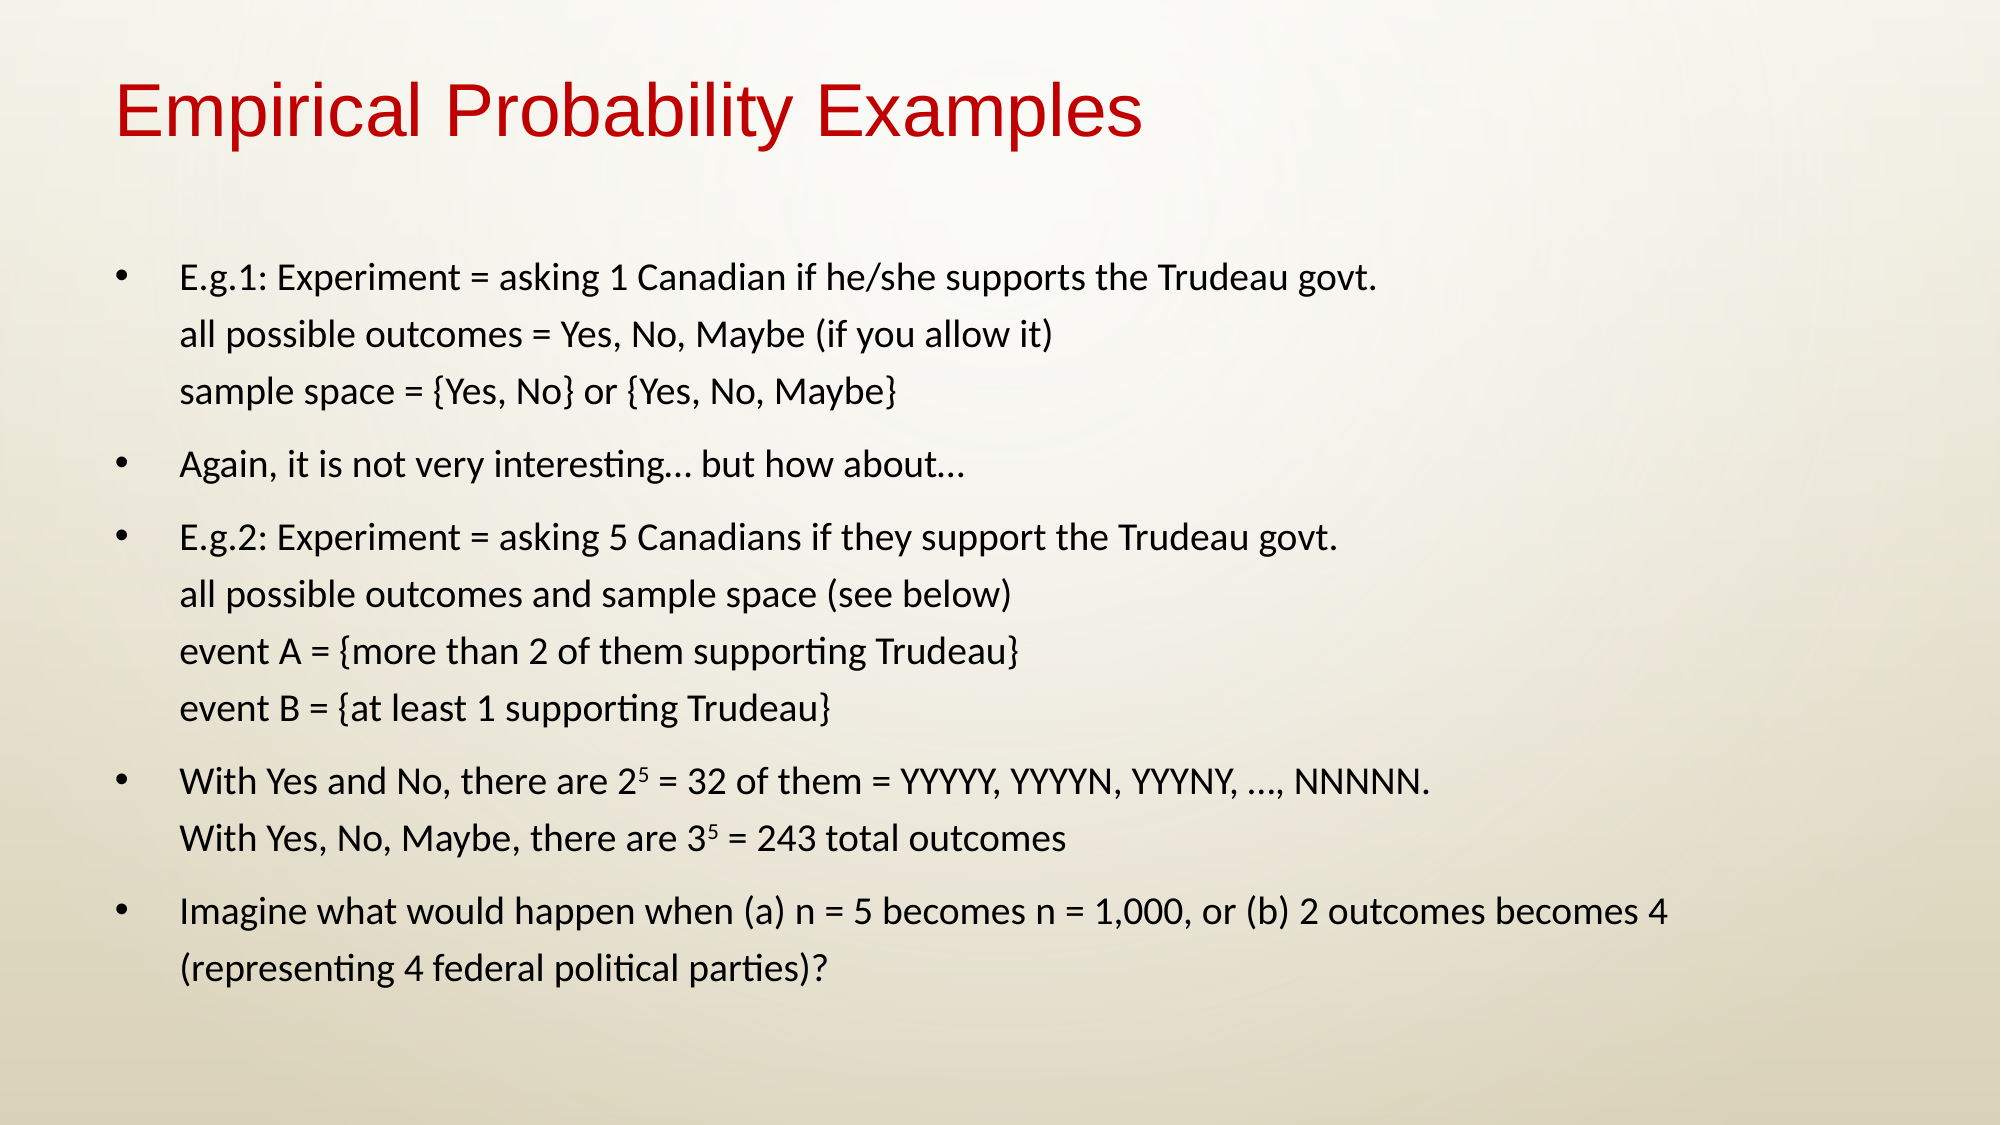

# Empirical Probability Examples
E.g.1: Experiment = asking 1 Canadian if he/she supports the Trudeau govt.
all possible outcomes = Yes, No, Maybe (if you allow it)
sample space = {Yes, No} or {Yes, No, Maybe}
Again, it is not very interesting… but how about…
E.g.2: Experiment = asking 5 Canadians if they support the Trudeau govt.
all possible outcomes and sample space (see below)
event A = {more than 2 of them supporting Trudeau}
event B = {at least 1 supporting Trudeau}
With Yes and No, there are 25 = 32 of them = YYYYY, YYYYN, YYYNY, …, NNNNN.
With Yes, No, Maybe, there are 35 = 243 total outcomes
Imagine what would happen when (a) n = 5 becomes n = 1,000, or (b) 2 outcomes becomes 4 (representing 4 federal political parties)?